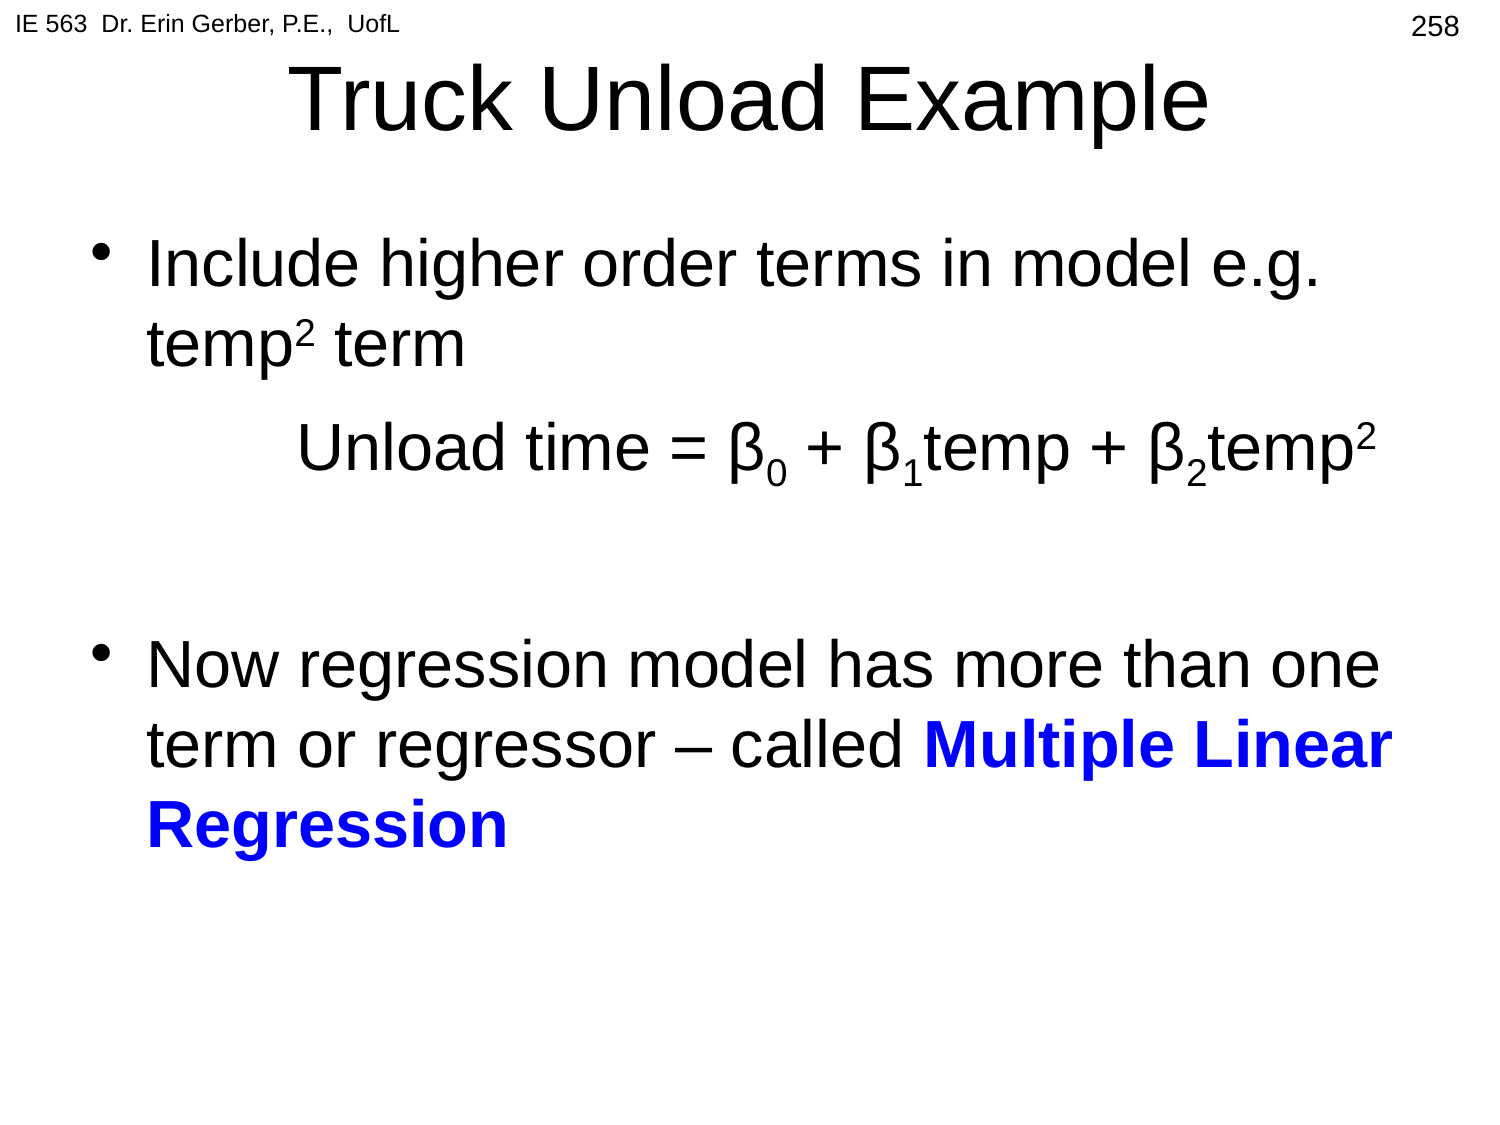

IE 563  Dr. Erin Gerber, P.E.,  UofL
# Truck Unload Example
258
Include higher order terms in model e.g. temp2 term
		Unload time = β0 + β1temp + β2temp2

Now regression model has more than one term or regressor – called Multiple Linear Regression